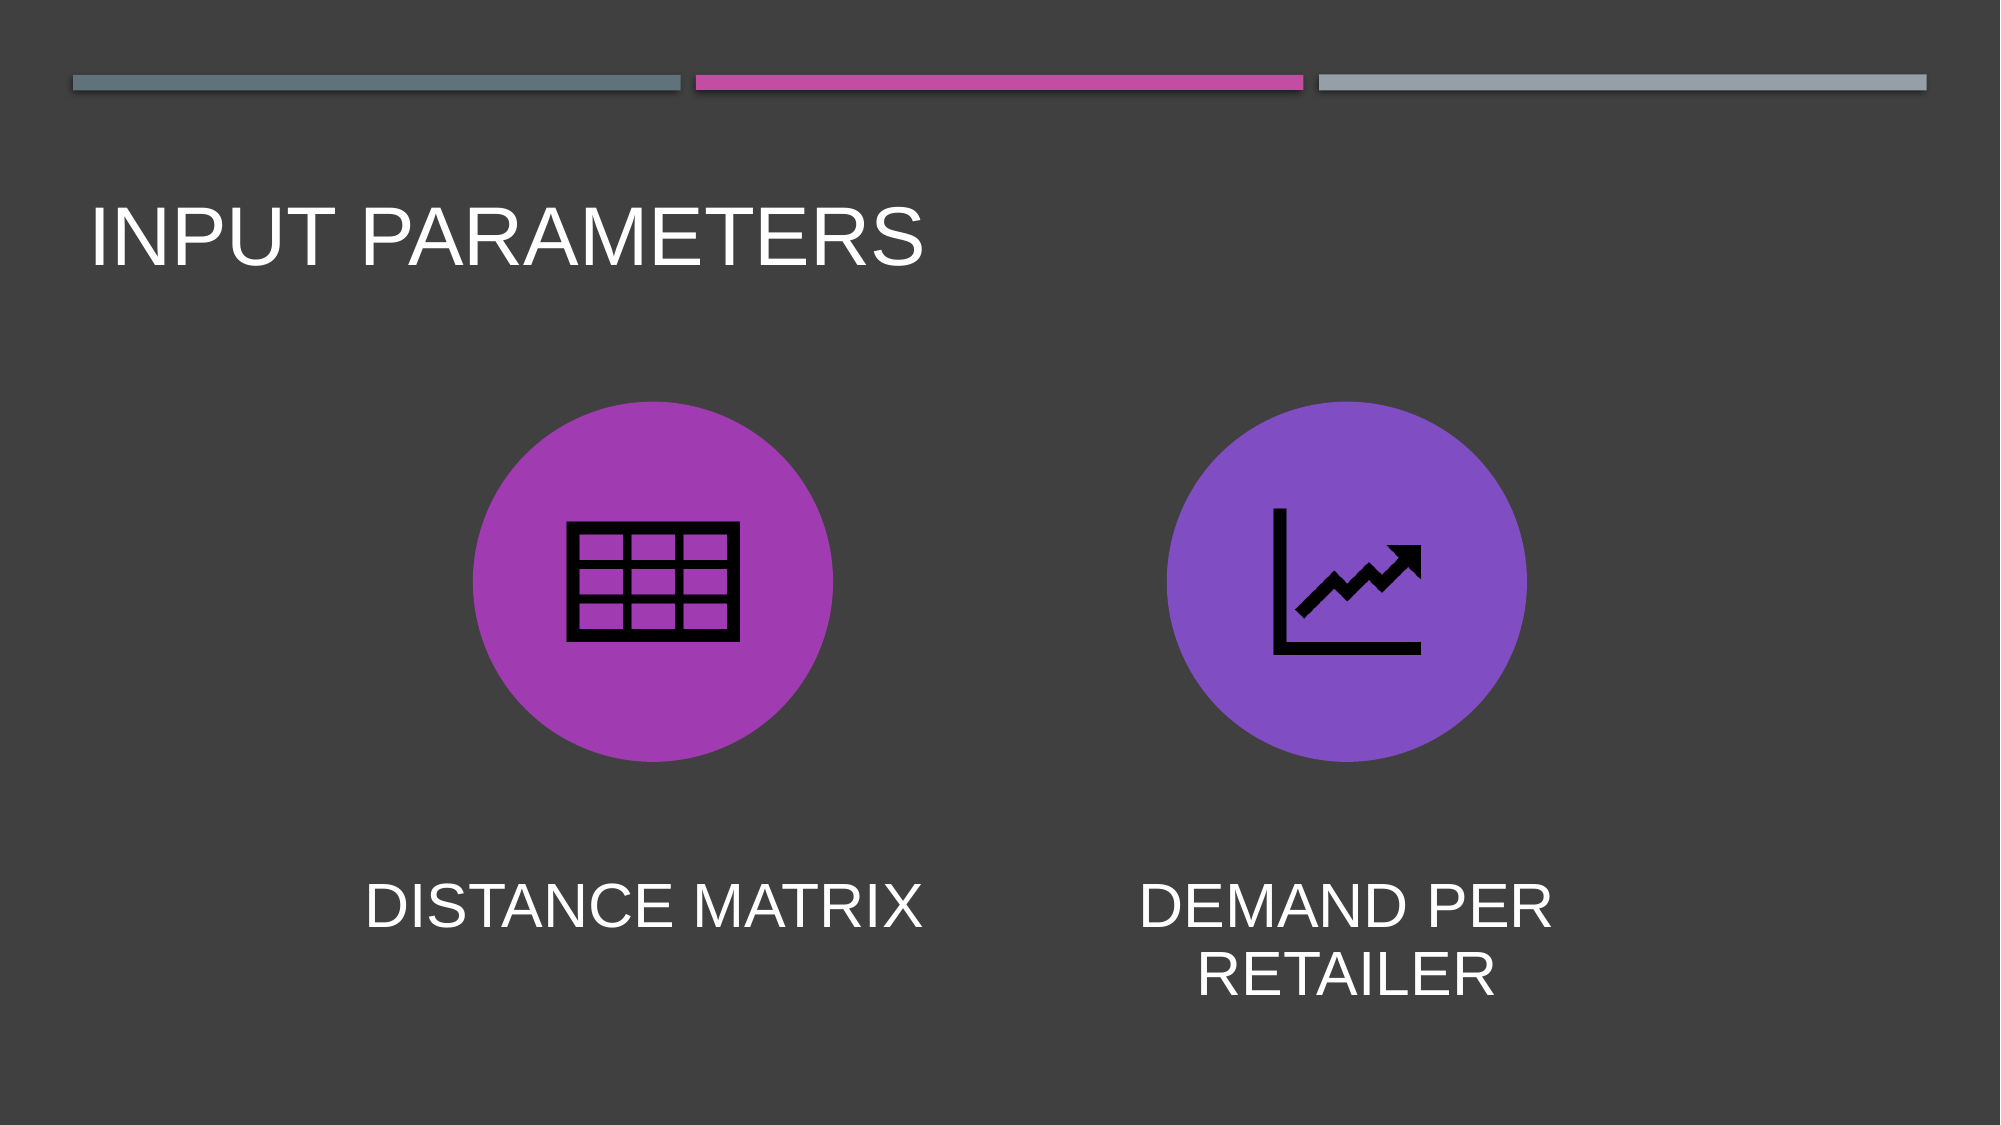

# Input parameters
Distance matrix
Demand per retailer